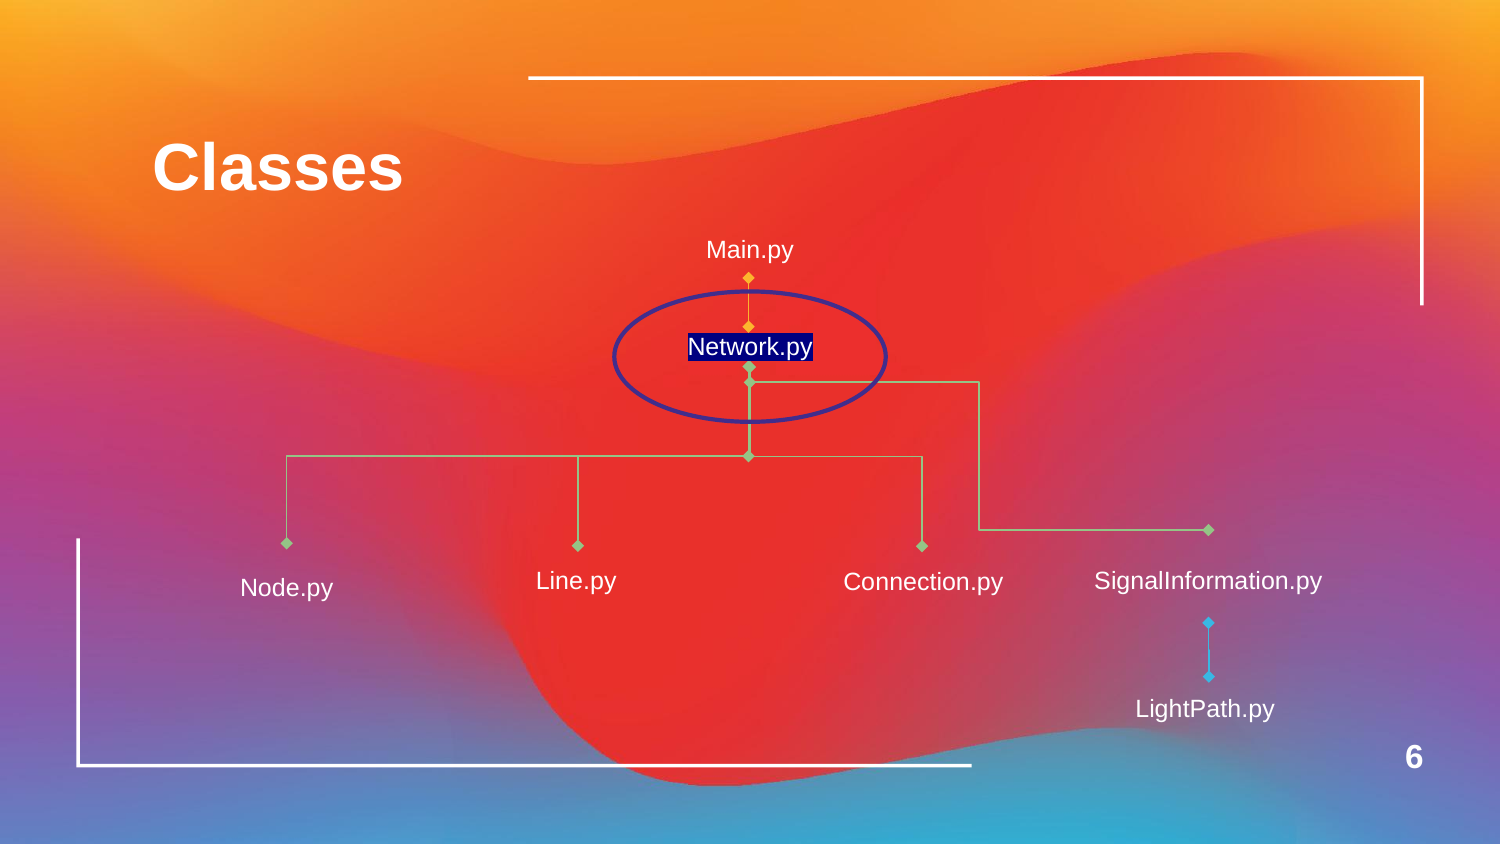

# Classes
Main.py

Network.py
Line.py
SignalInformation.py
Connection.py
Node.py
LightPath.py
6